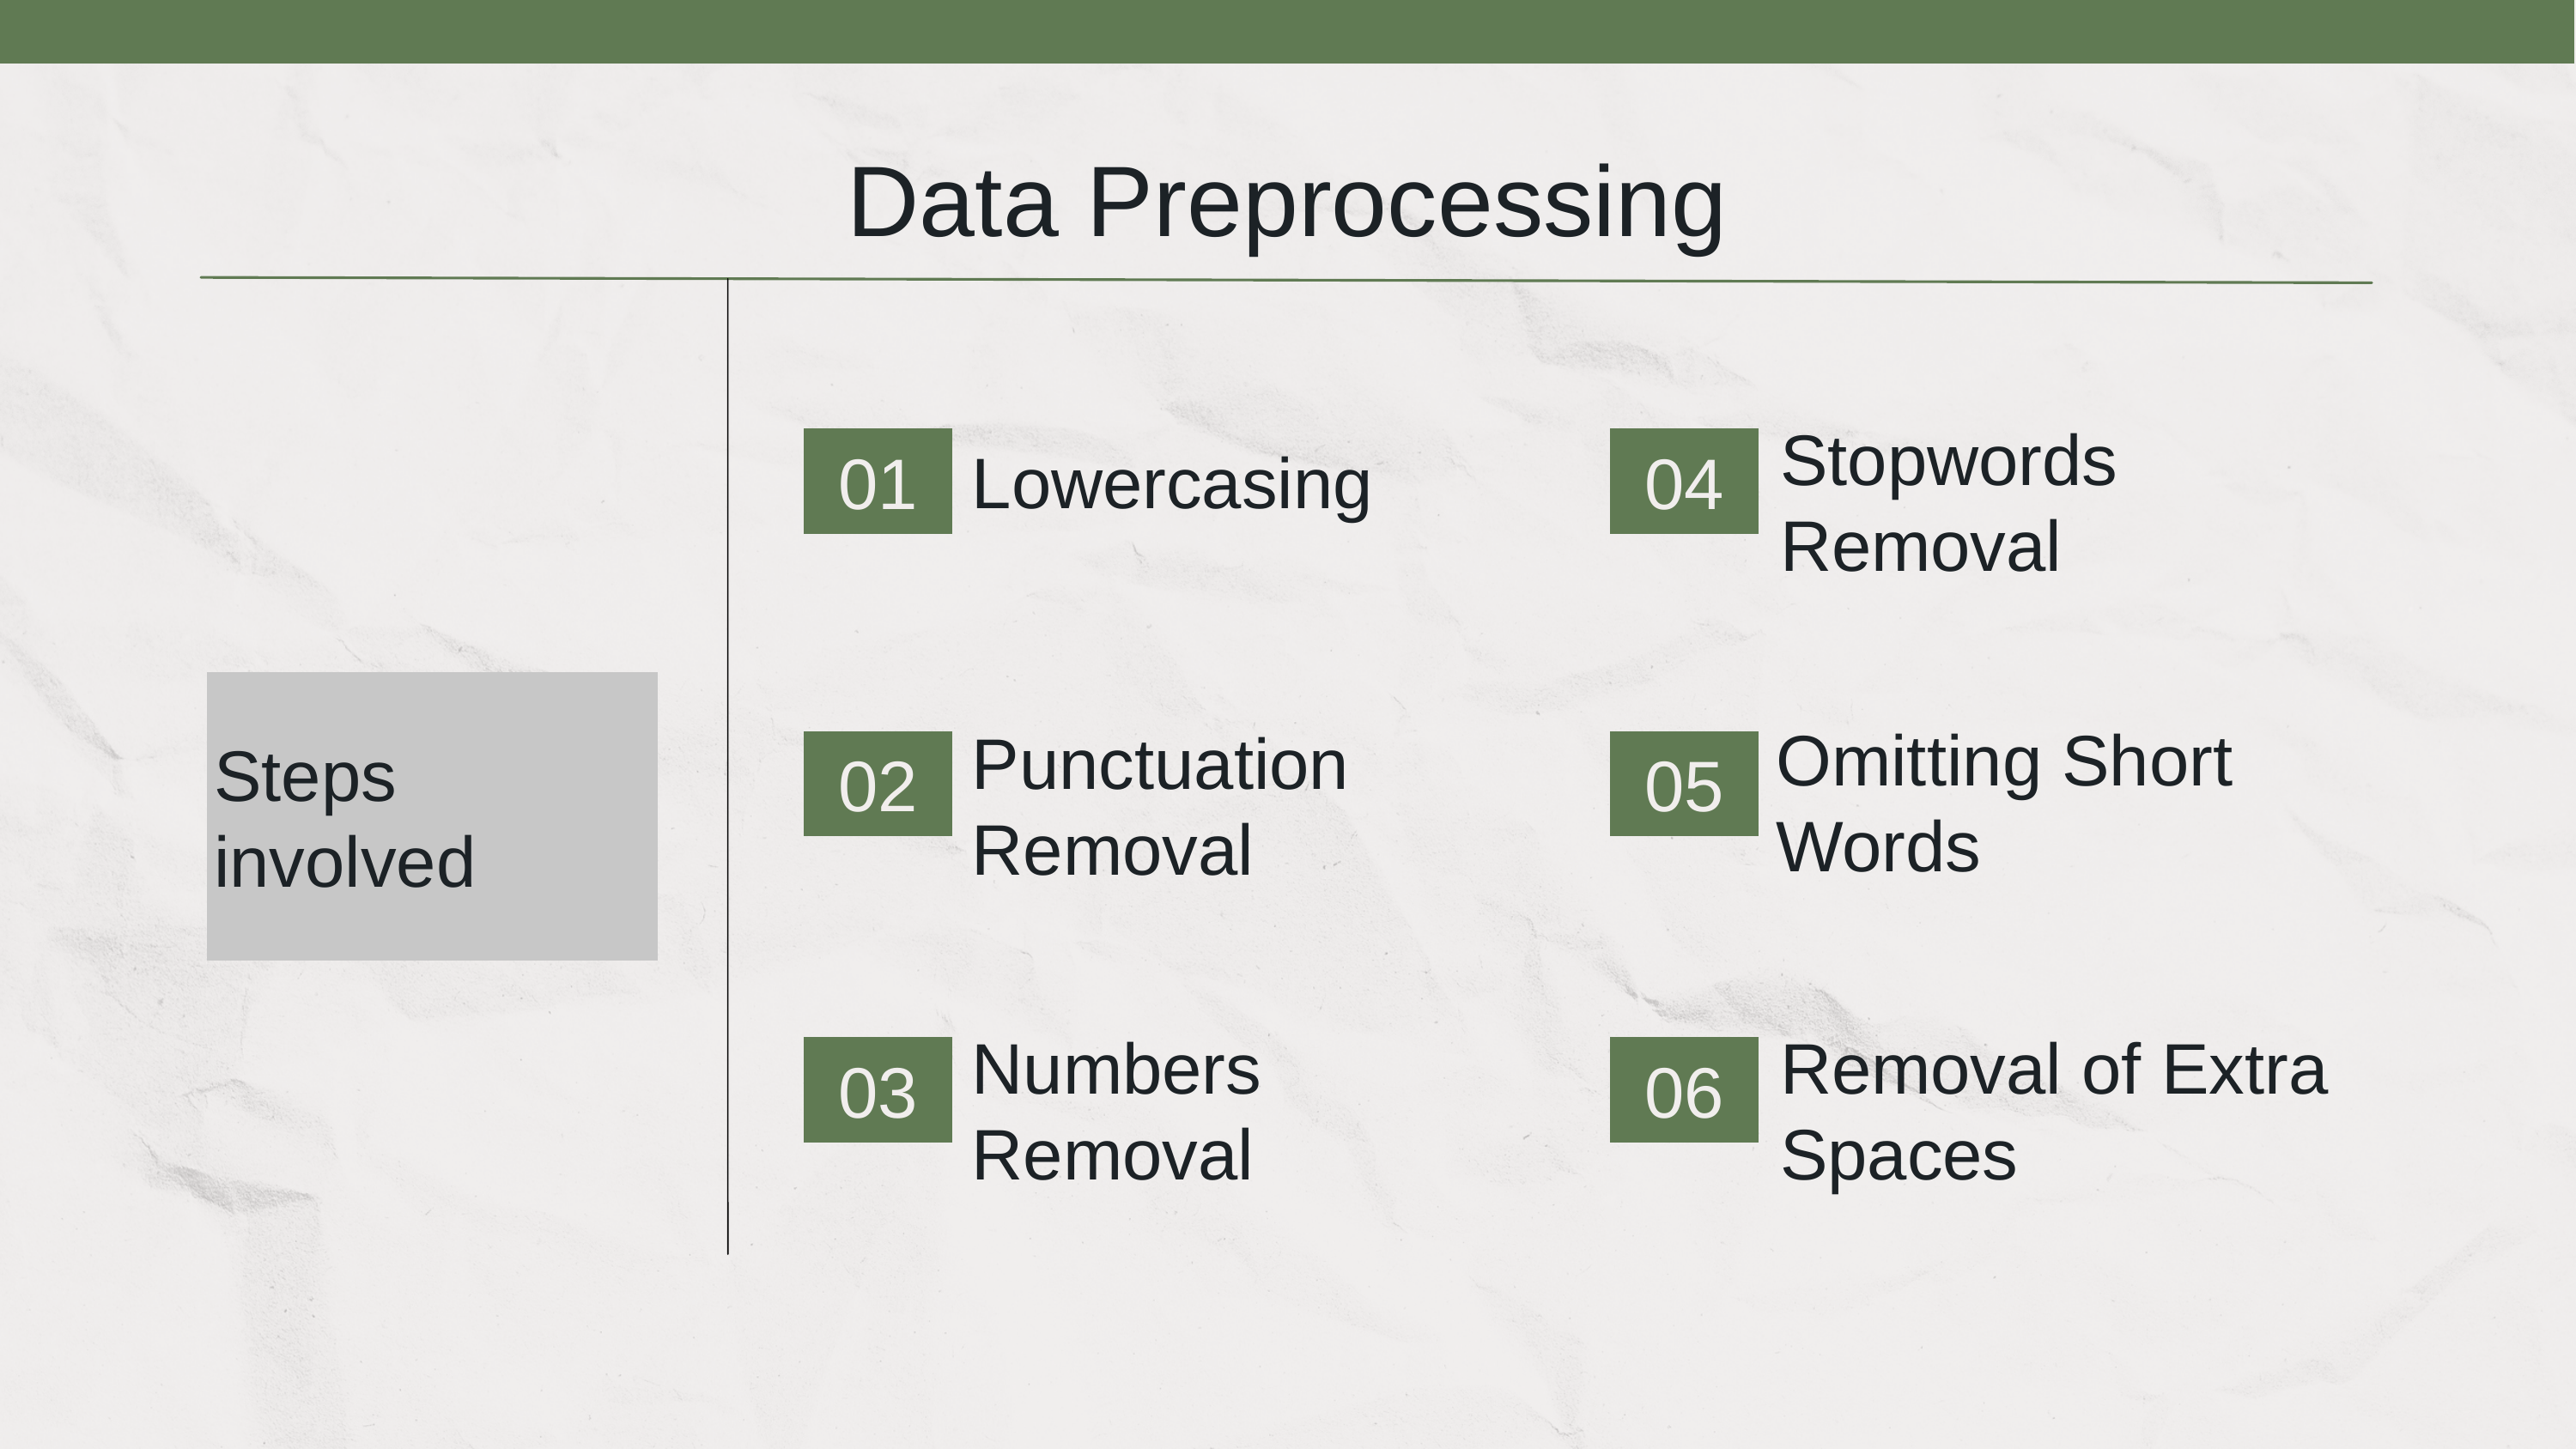

Data Preprocessing

Stopwords Removal

01

04
Lowercasing

Steps involved
Omitting Short Words
Punctuation Removal

02

05
Numbers Removal
Removal of Extra Spaces

03

06